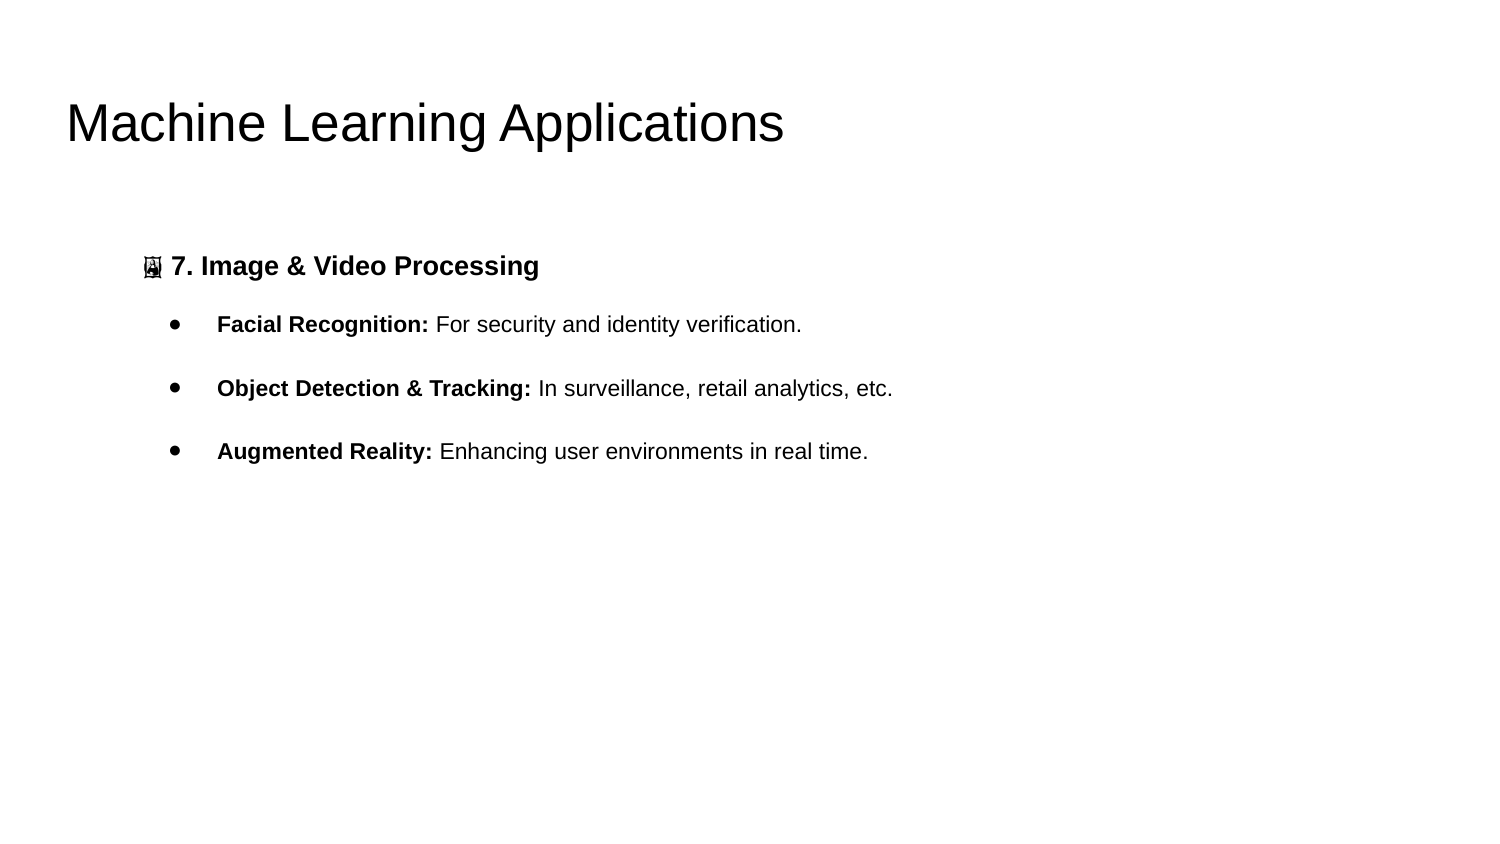

# Machine Learning Applications
🖼️ 7. Image & Video Processing
Facial Recognition: For security and identity verification.
Object Detection & Tracking: In surveillance, retail analytics, etc.
Augmented Reality: Enhancing user environments in real time.